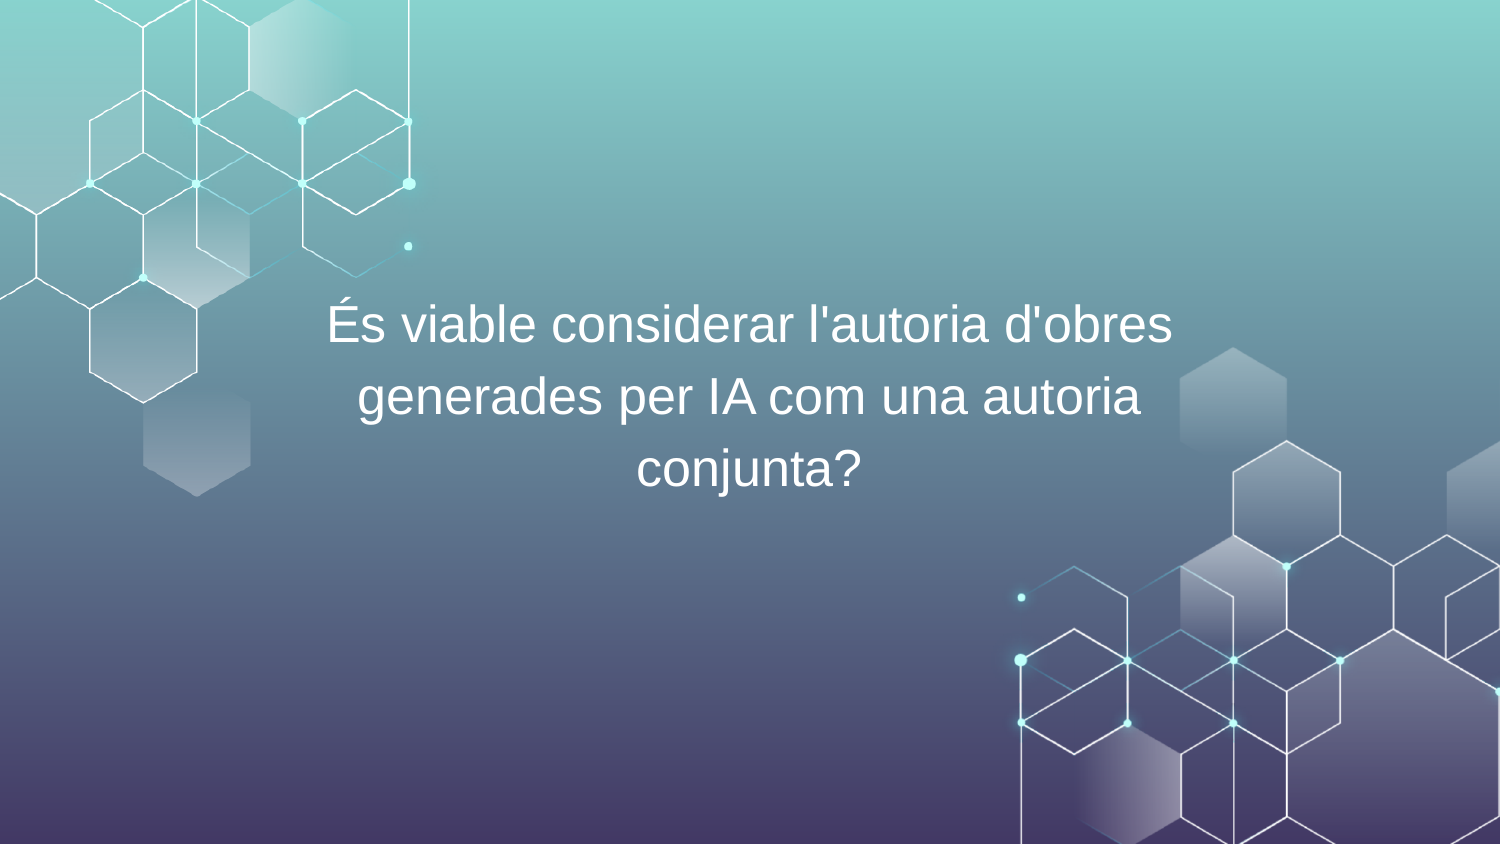

# És viable considerar l'autoria d'obres generades per IA com una autoria conjunta?